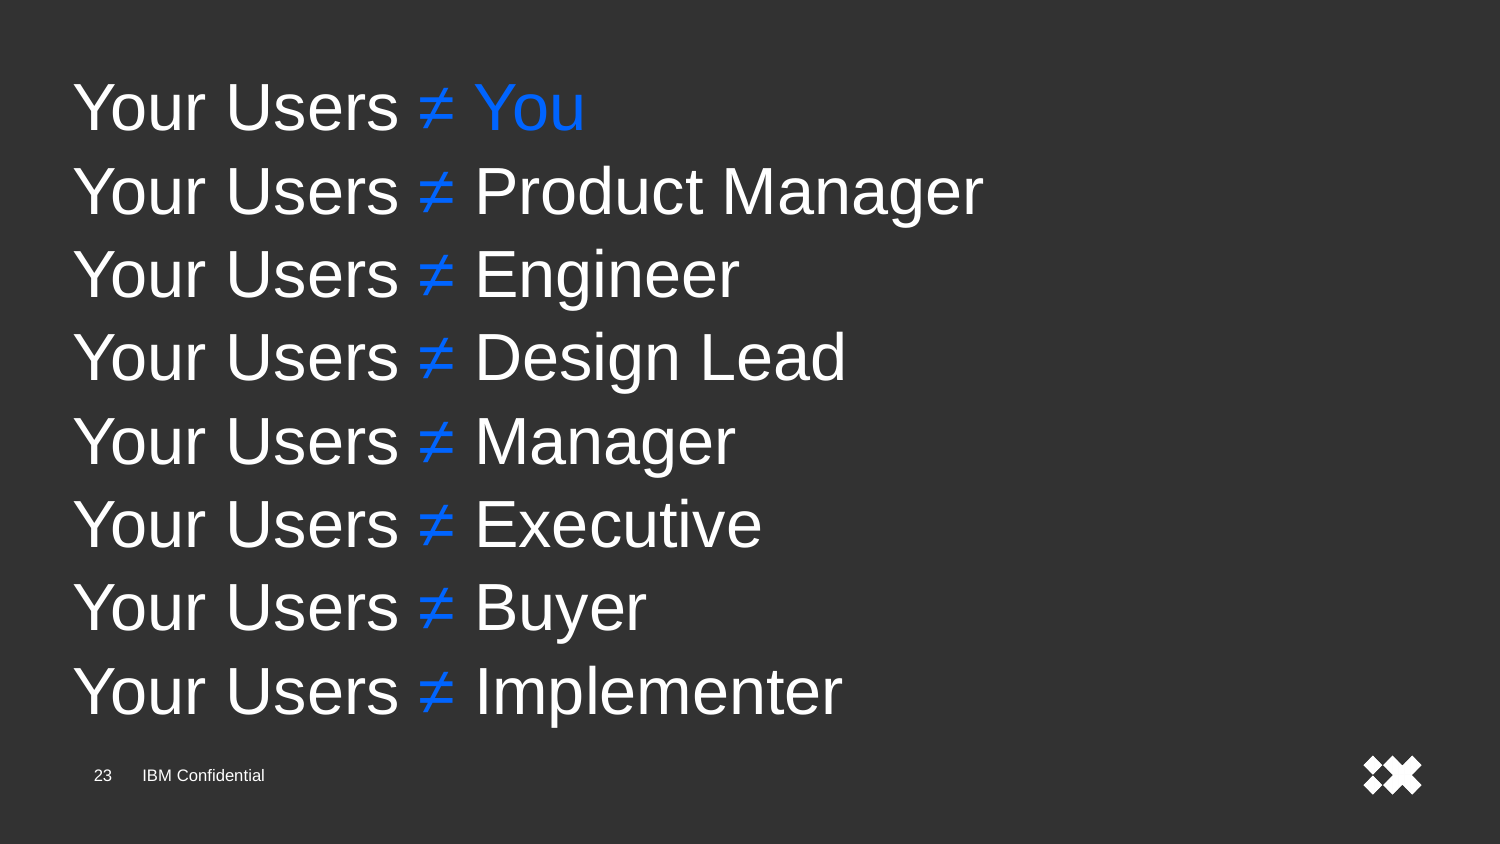

# Your Users ≠ You Your Users ≠ Product Manager Your Users ≠ Engineer Your Users ≠ Design Lead Your Users ≠ Manager Your Users ≠ Executive Your Users ≠ Buyer Your Users ≠ Implementer
23
IBM Confidential